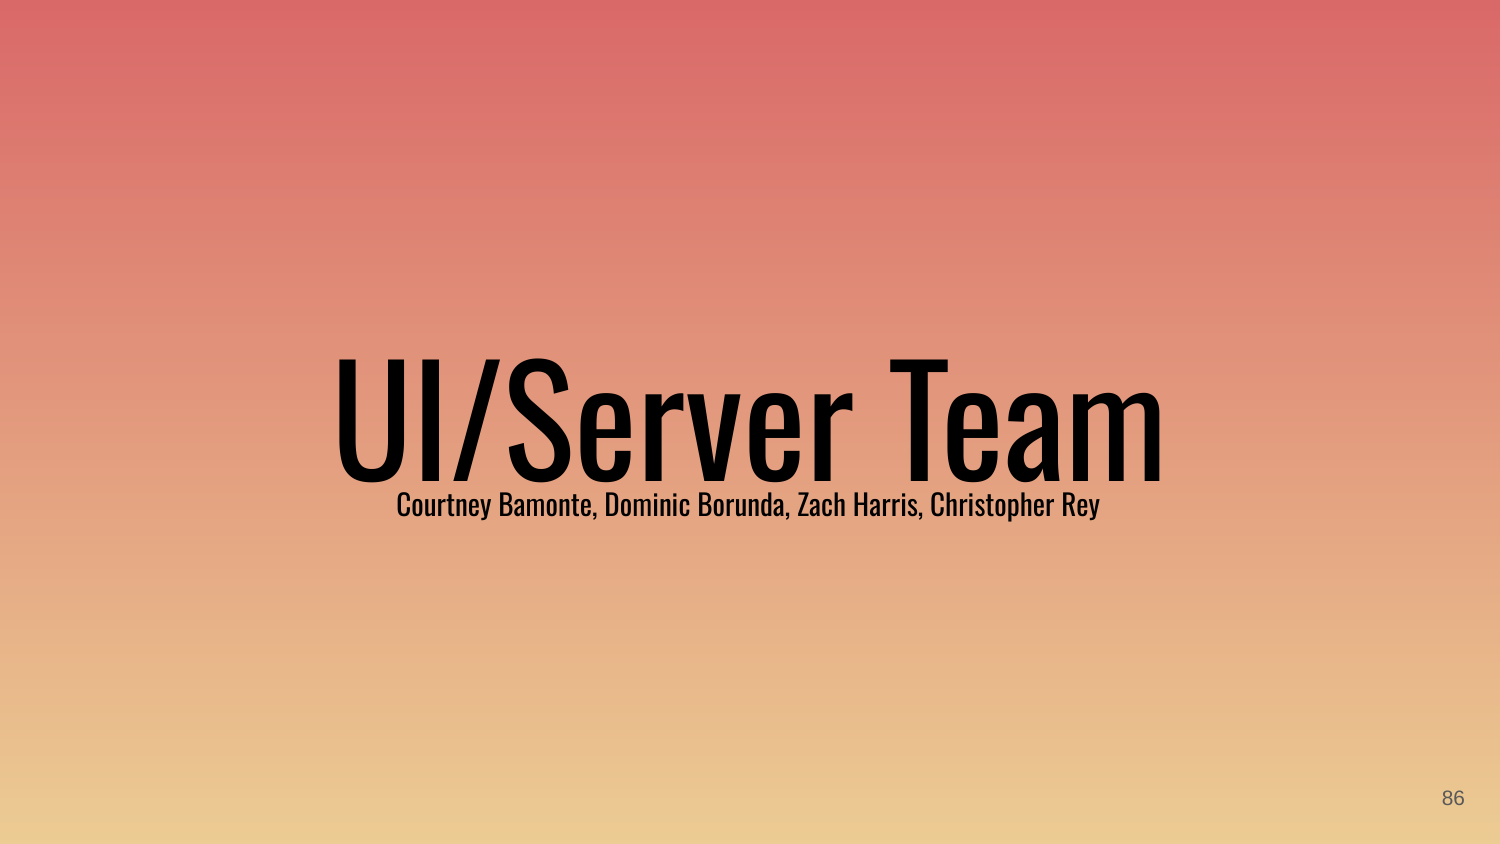

# UI/Server Team
Courtney Bamonte, Dominic Borunda, Zach Harris, Christopher Rey
86